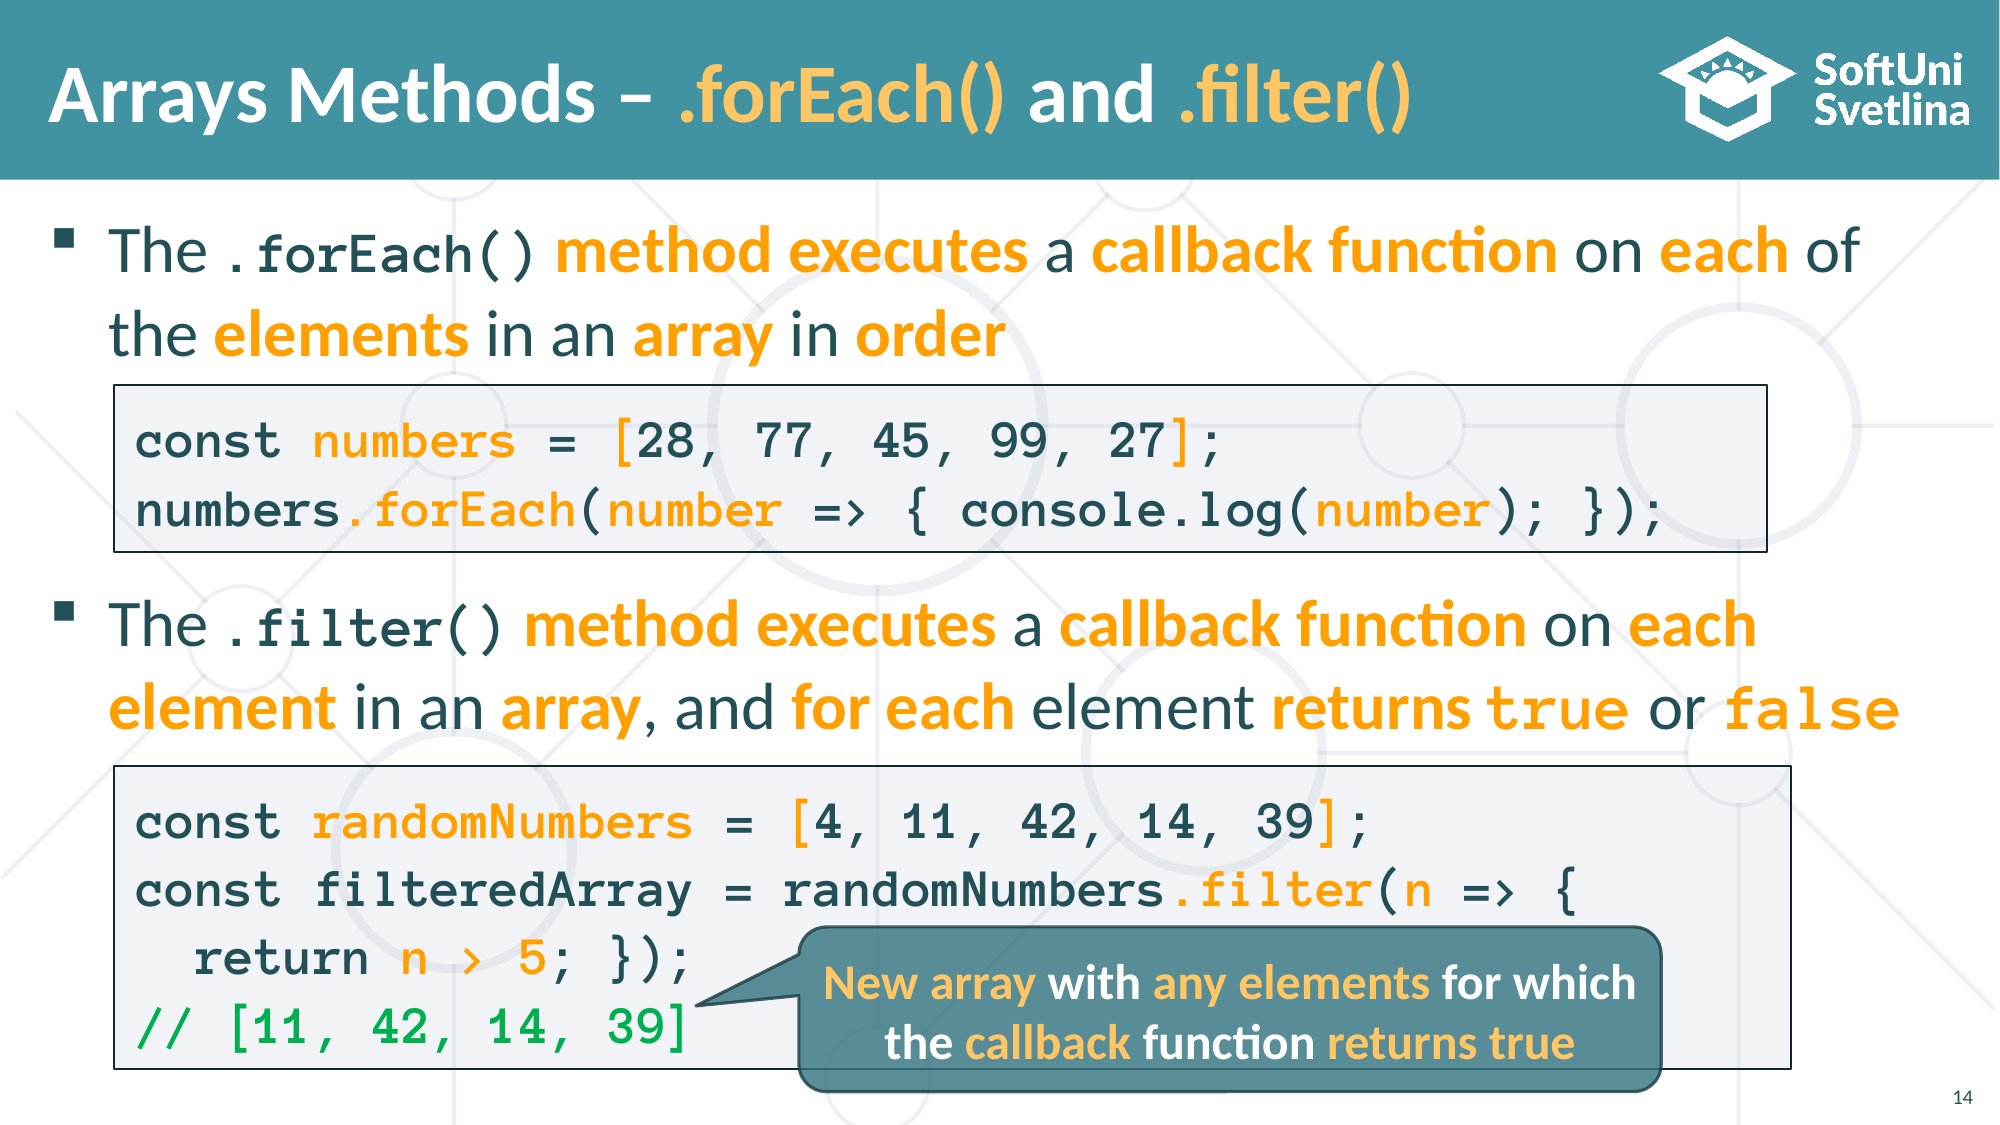

# Arrays Methods – .forEach() and .filter()
The .forEach() method executes a callback function on each of the elements in an array in order

The .filter() method executes a callback function on each
element in an array, and for each element returns true or false
const numbers = [28, 77, 45, 99, 27];
numbers.forEach(number => { console.log(number); });
const randomNumbers = [4, 11, 42, 14, 39];
const filteredArray = randomNumbers.filter(n => {
  return n > 5; });
// [11, 42, 14, 39]
New array with any elements for which the callback function returns true
14